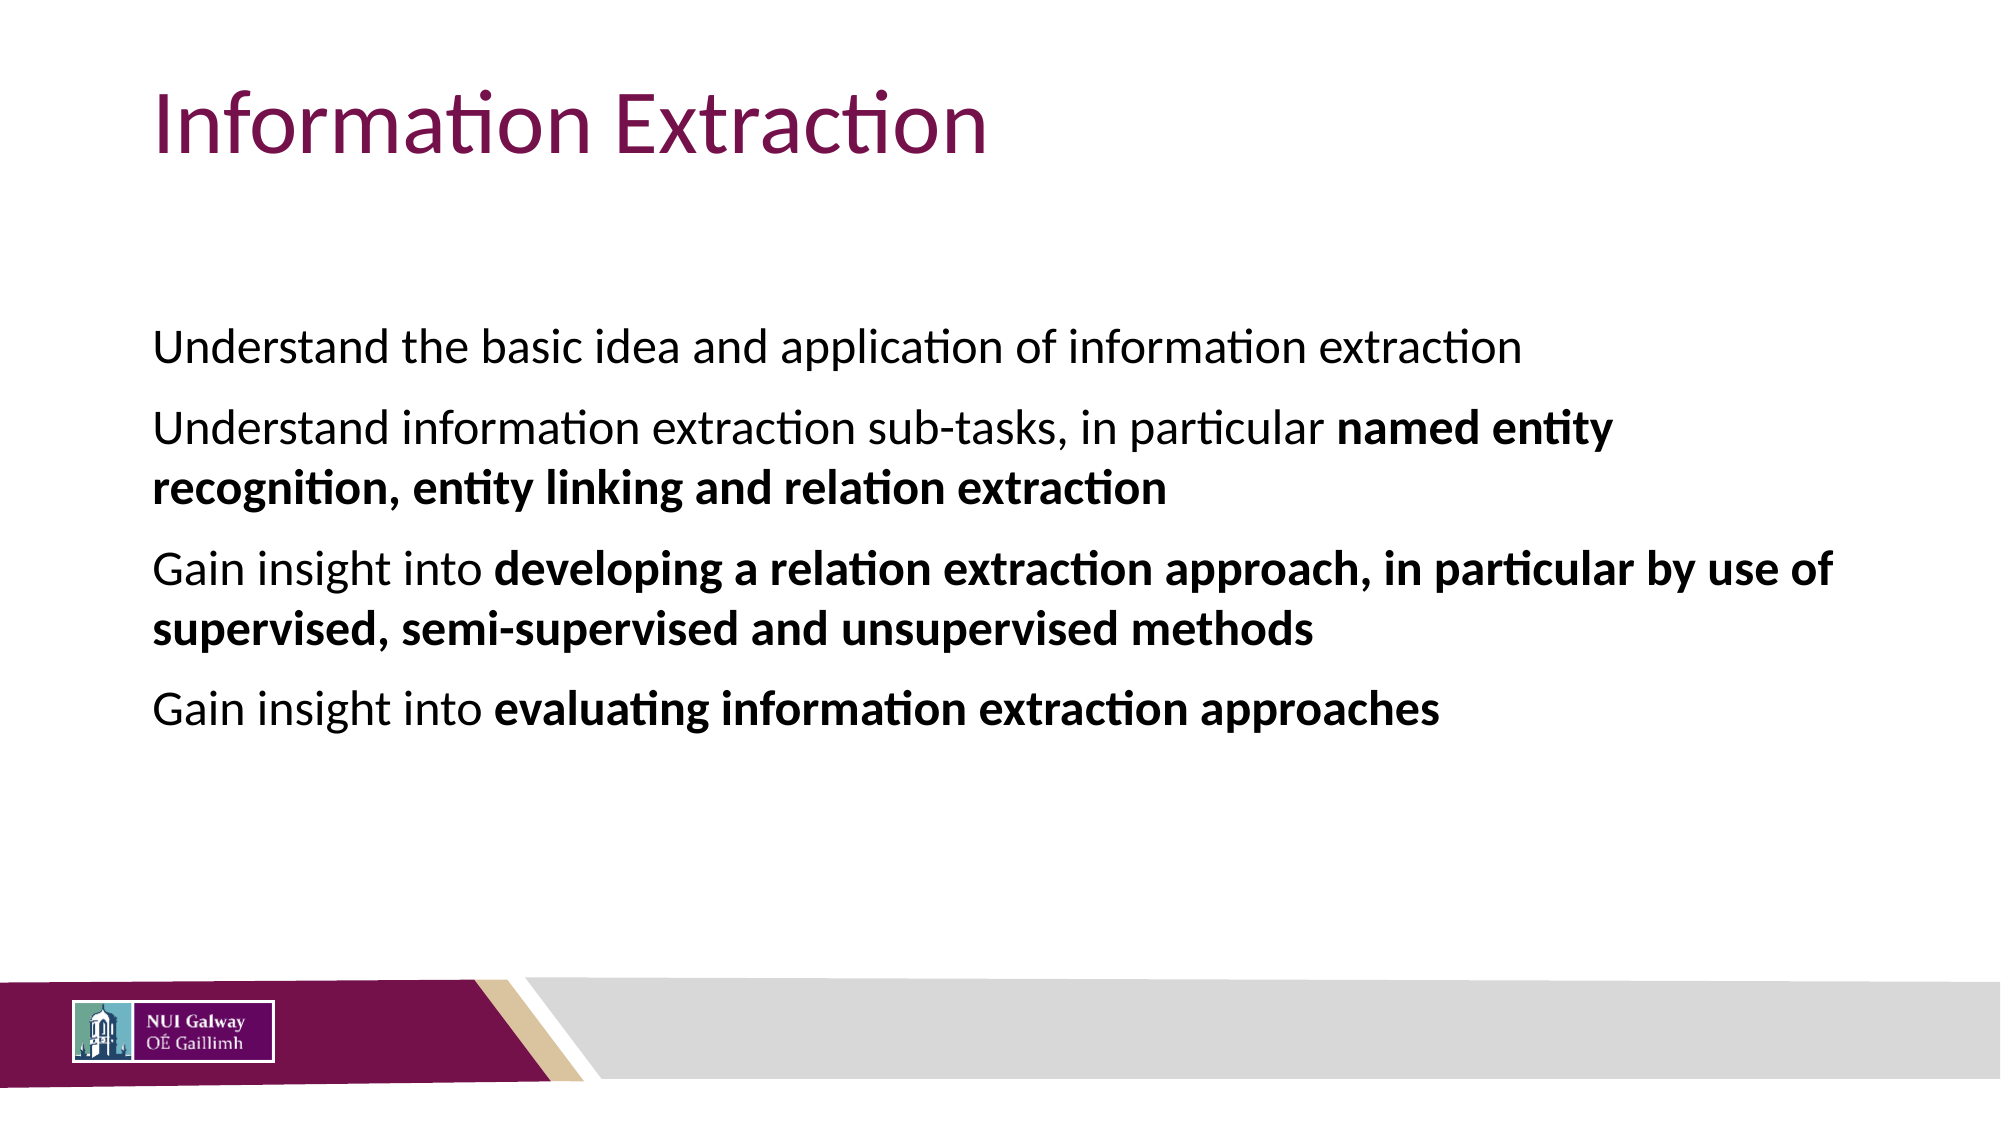

# Information Extraction
Understand the basic idea and application of information extraction
Understand information extraction sub-tasks, in particular named entity recognition, entity linking and relation extraction
Gain insight into developing a relation extraction approach, in particular by use of supervised, semi-supervised and unsupervised methods
Gain insight into evaluating information extraction approaches